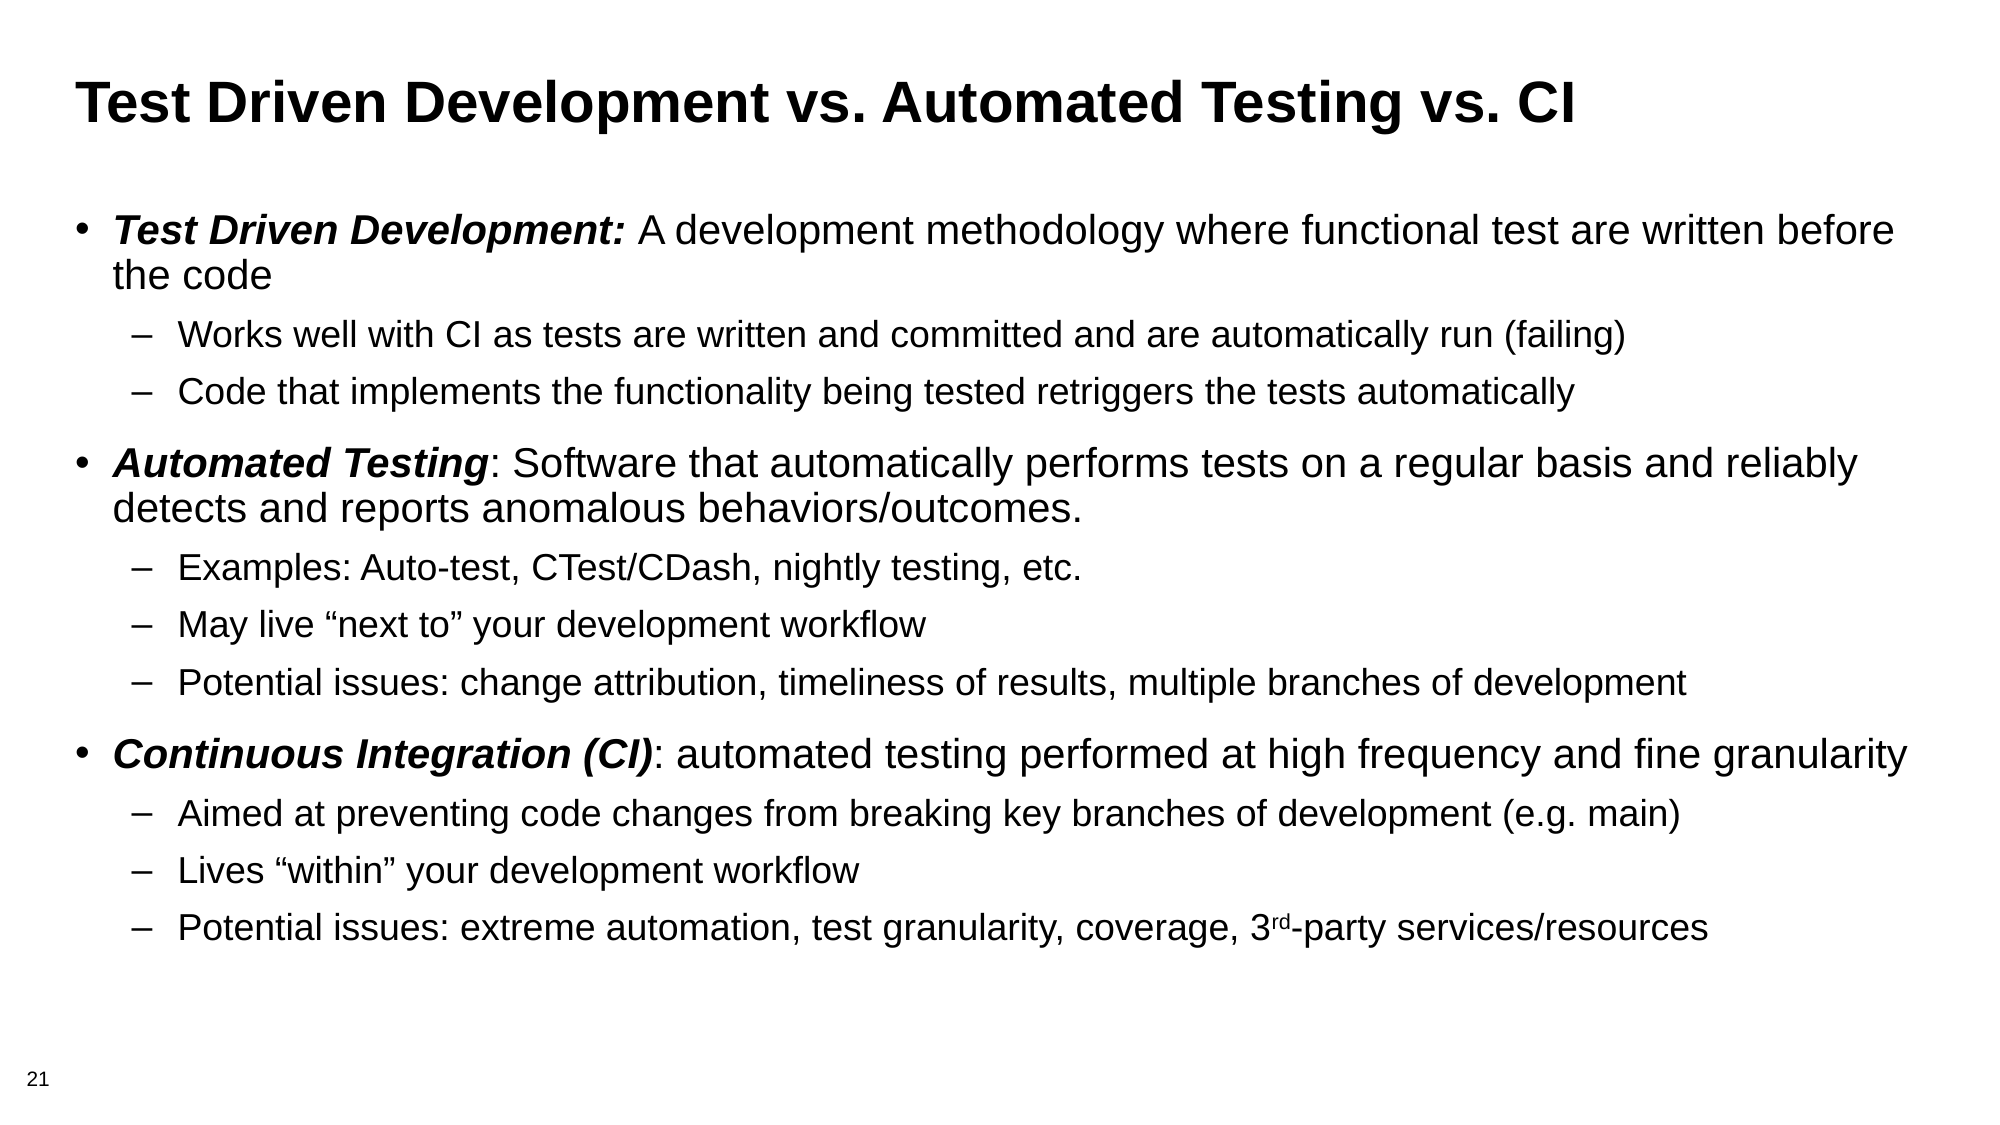

# Test Driven Development vs. Automated Testing vs. CI
Test Driven Development: A development methodology where functional test are written before the code
Works well with CI as tests are written and committed and are automatically run (failing)
Code that implements the functionality being tested retriggers the tests automatically
Automated Testing: Software that automatically performs tests on a regular basis and reliably detects and reports anomalous behaviors/outcomes.
Examples: Auto-test, CTest/CDash, nightly testing, etc.
May live “next to” your development workflow
Potential issues: change attribution, timeliness of results, multiple branches of development
Continuous Integration (CI): automated testing performed at high frequency and fine granularity
Aimed at preventing code changes from breaking key branches of development (e.g. main)
Lives “within” your development workflow
Potential issues: extreme automation, test granularity, coverage, 3rd-party services/resources